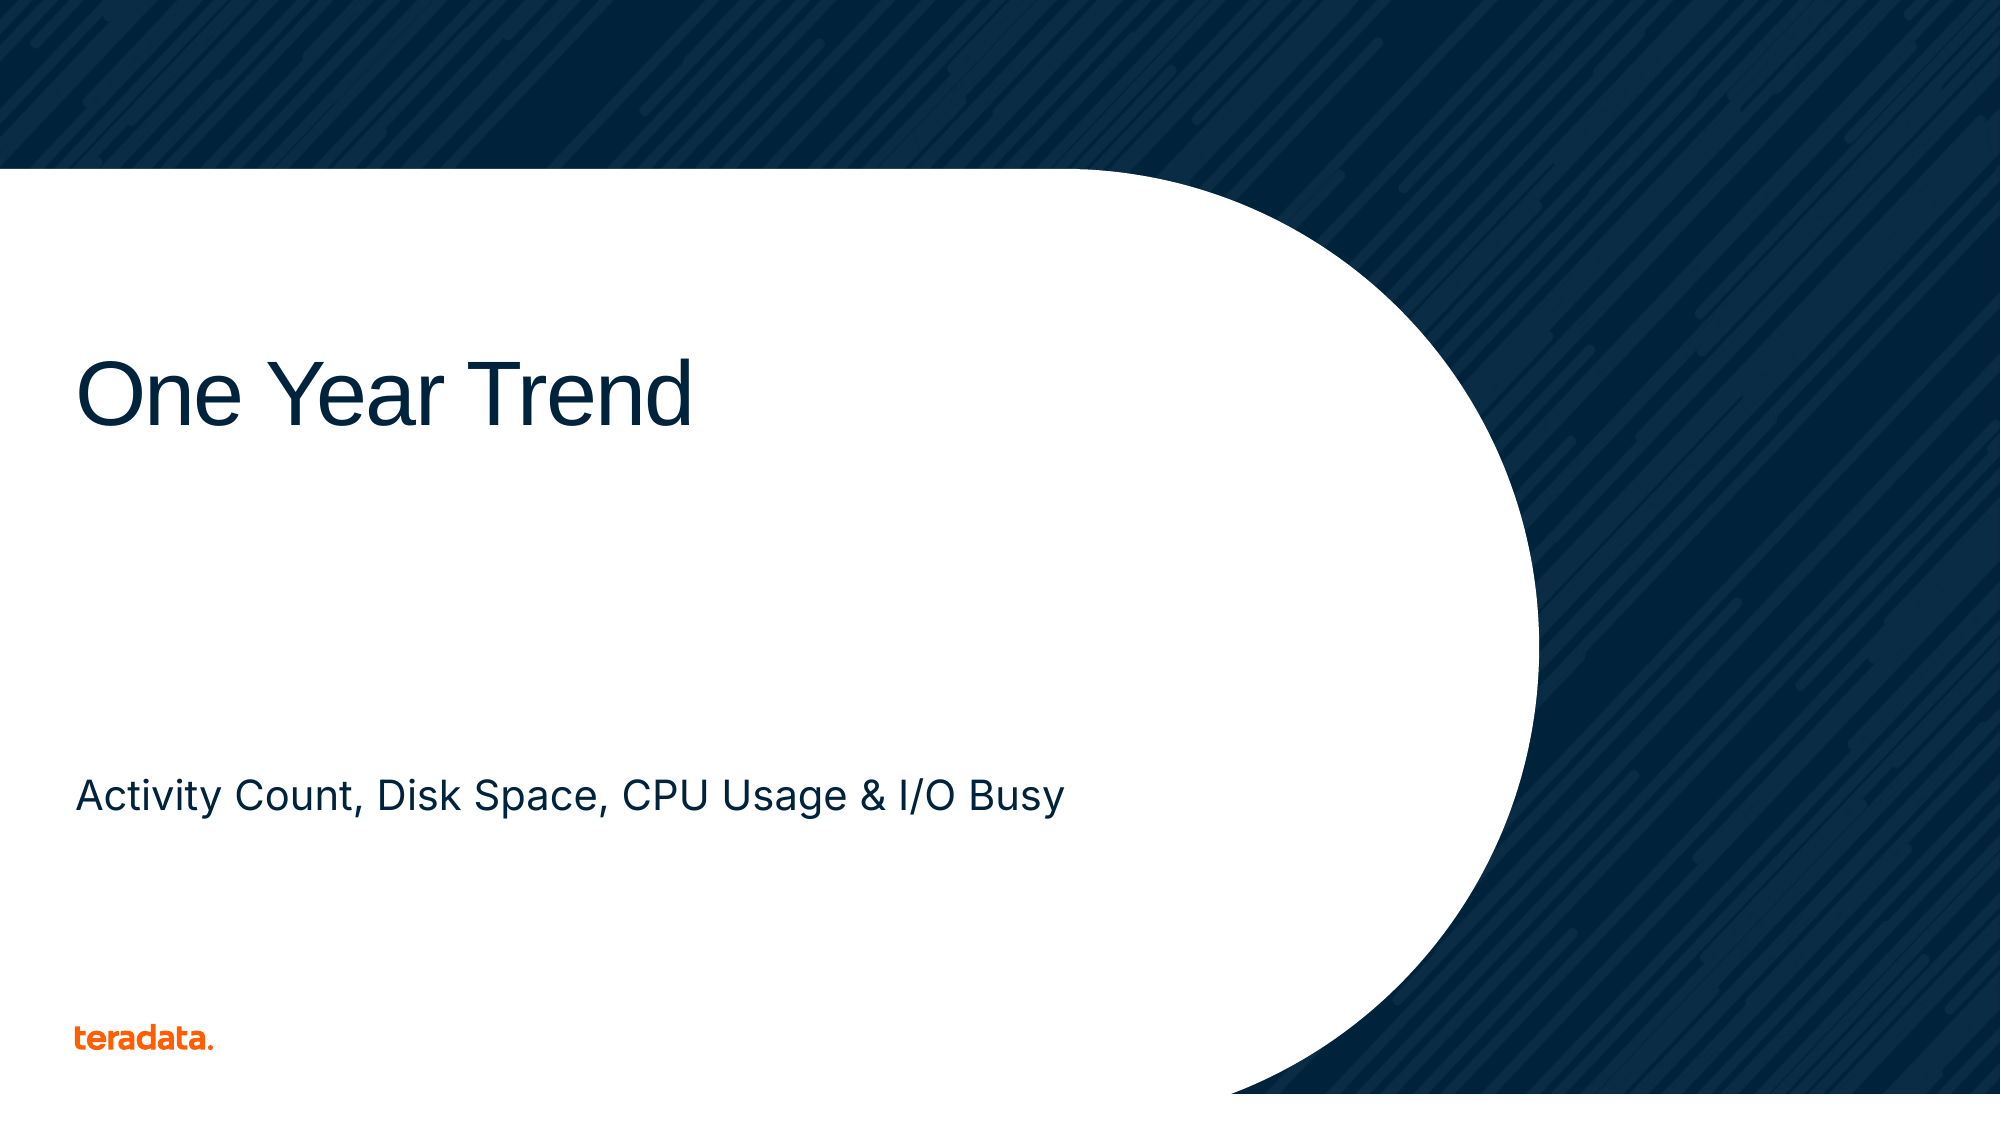

# One Year Trend
Activity Count, Disk Space, CPU Usage & I/O Busy